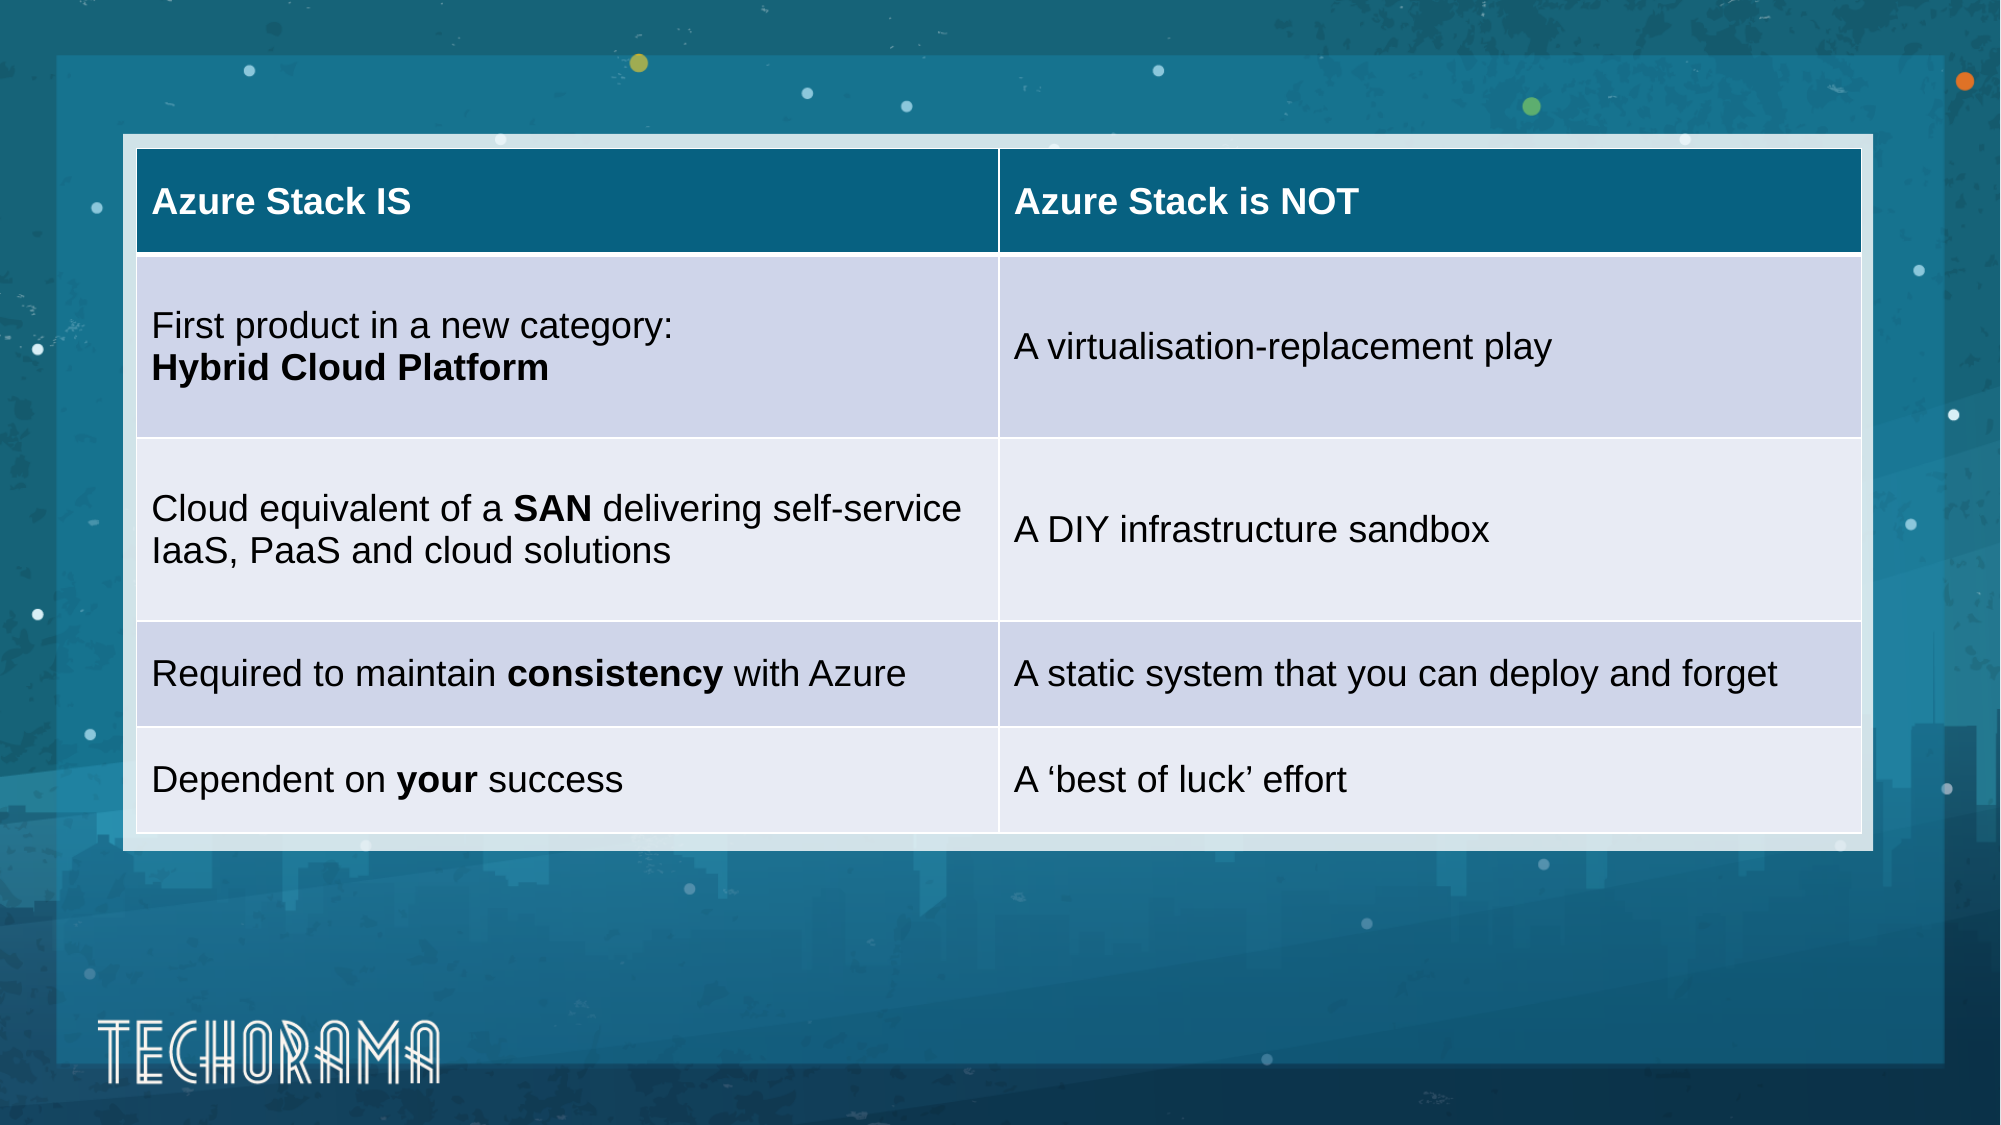

| Azure Stack IS | Azure Stack is NOT |
| --- | --- |
| First product in a new category: Hybrid Cloud Platform | A virtualisation-replacement play |
| Cloud equivalent of a SAN delivering self-service IaaS, PaaS and cloud solutions | A DIY infrastructure sandbox |
| Required to maintain consistency with Azure | A static system that you can deploy and forget |
| Dependent on your success | A ‘best of luck’ effort |